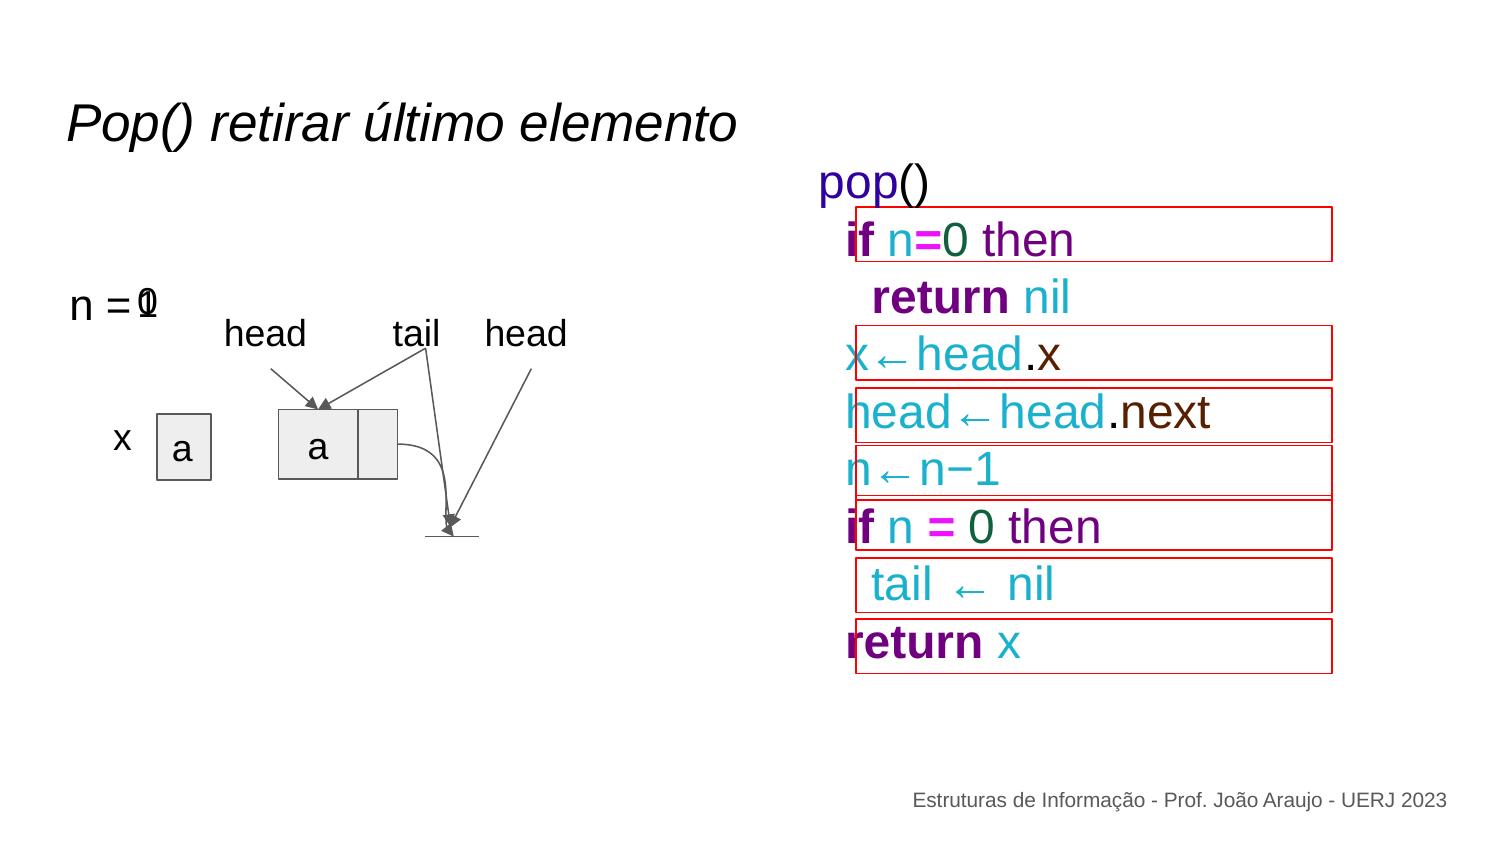

# Pop() retirar último elemento
pop()
  if n=0 then
    return nil
  x←head.x
  head←head.next
  n←n−1
  if n = 0 then
    tail ← nil
  return x

n =
0
1
head
tail
head

x
a

a